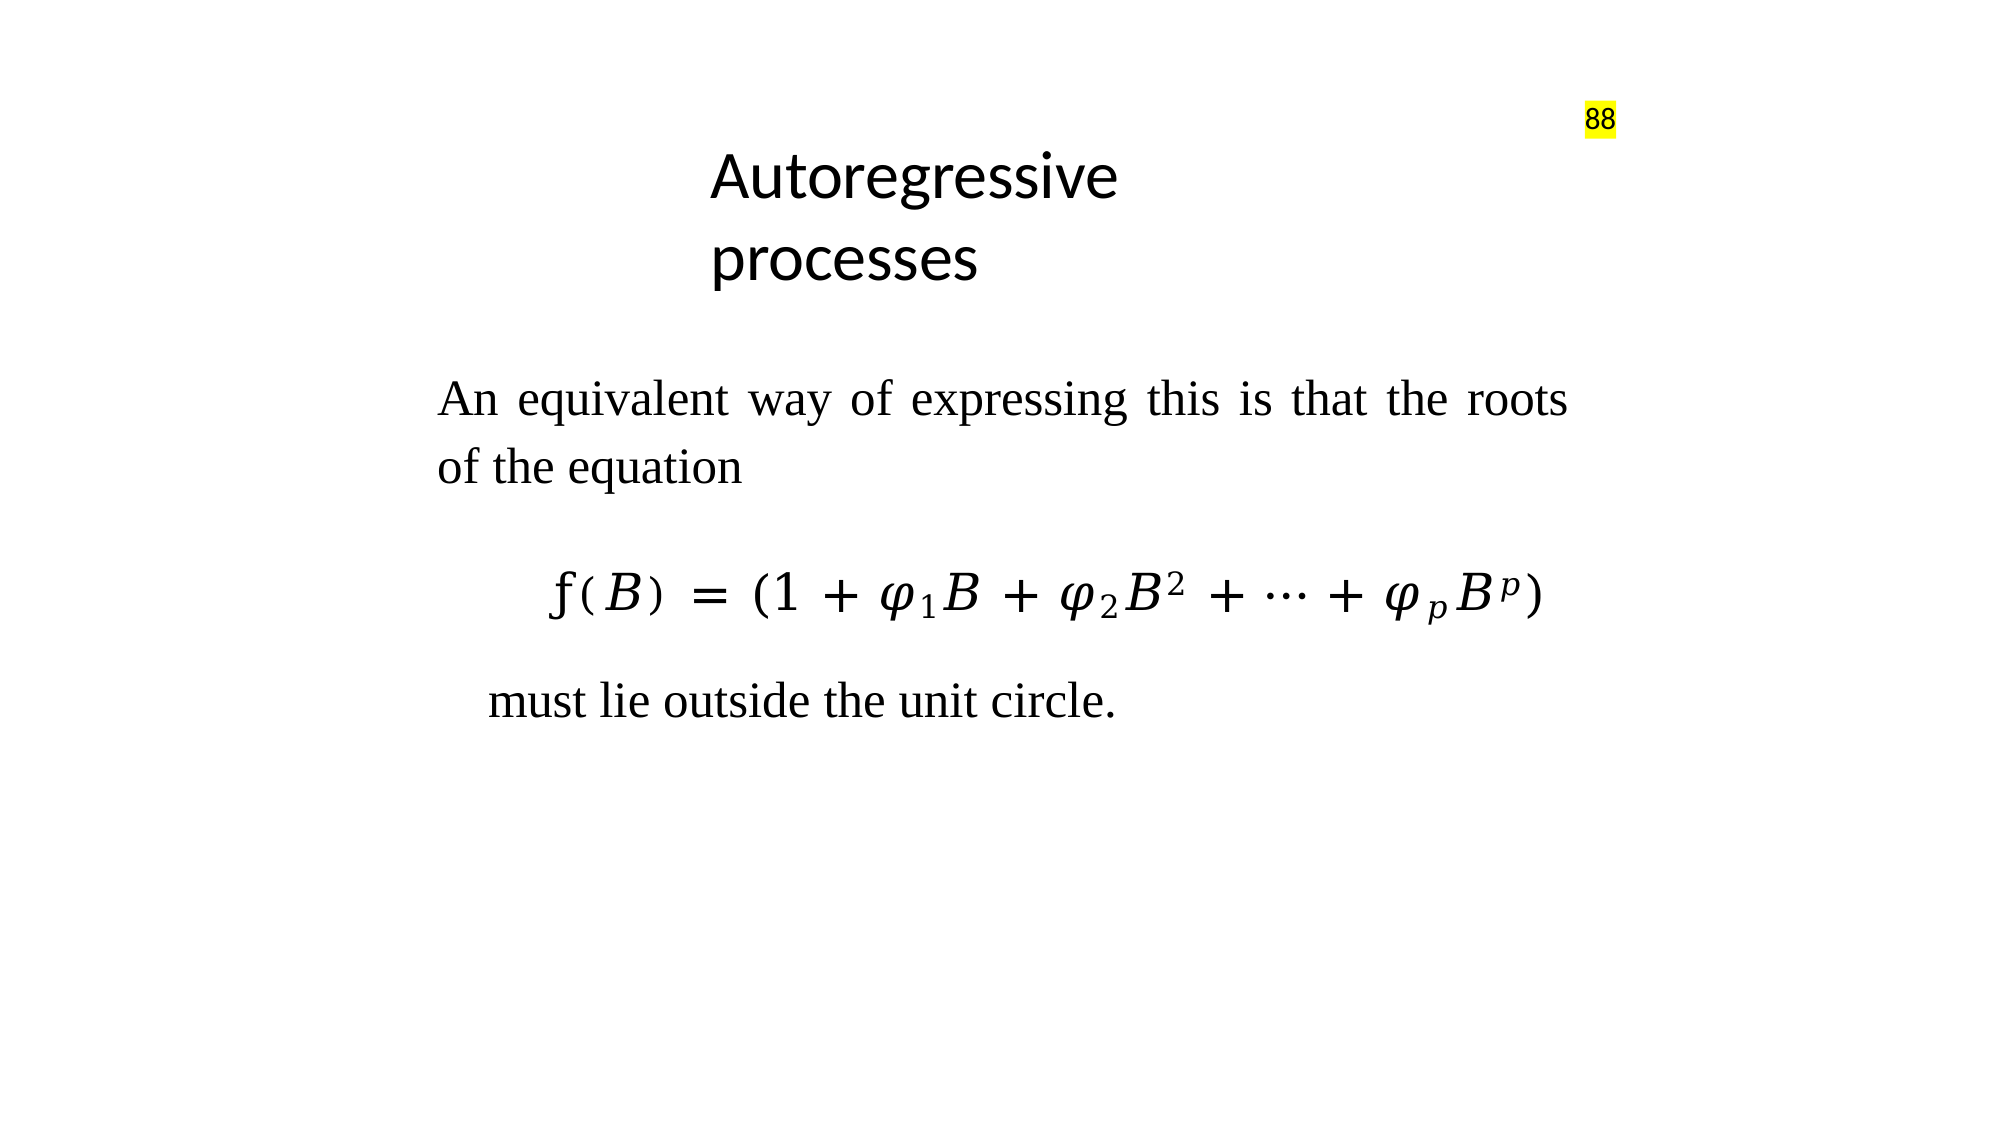

88

# Autoregressive processes
An equivalent way of expressing this is that the roots  of the equation
ƒ(𝐵) = (1 + 𝜑1𝐵 + 𝜑2𝐵2 + ⋯ + 𝜑𝑝𝐵𝑝)
must lie outside the unit circle.